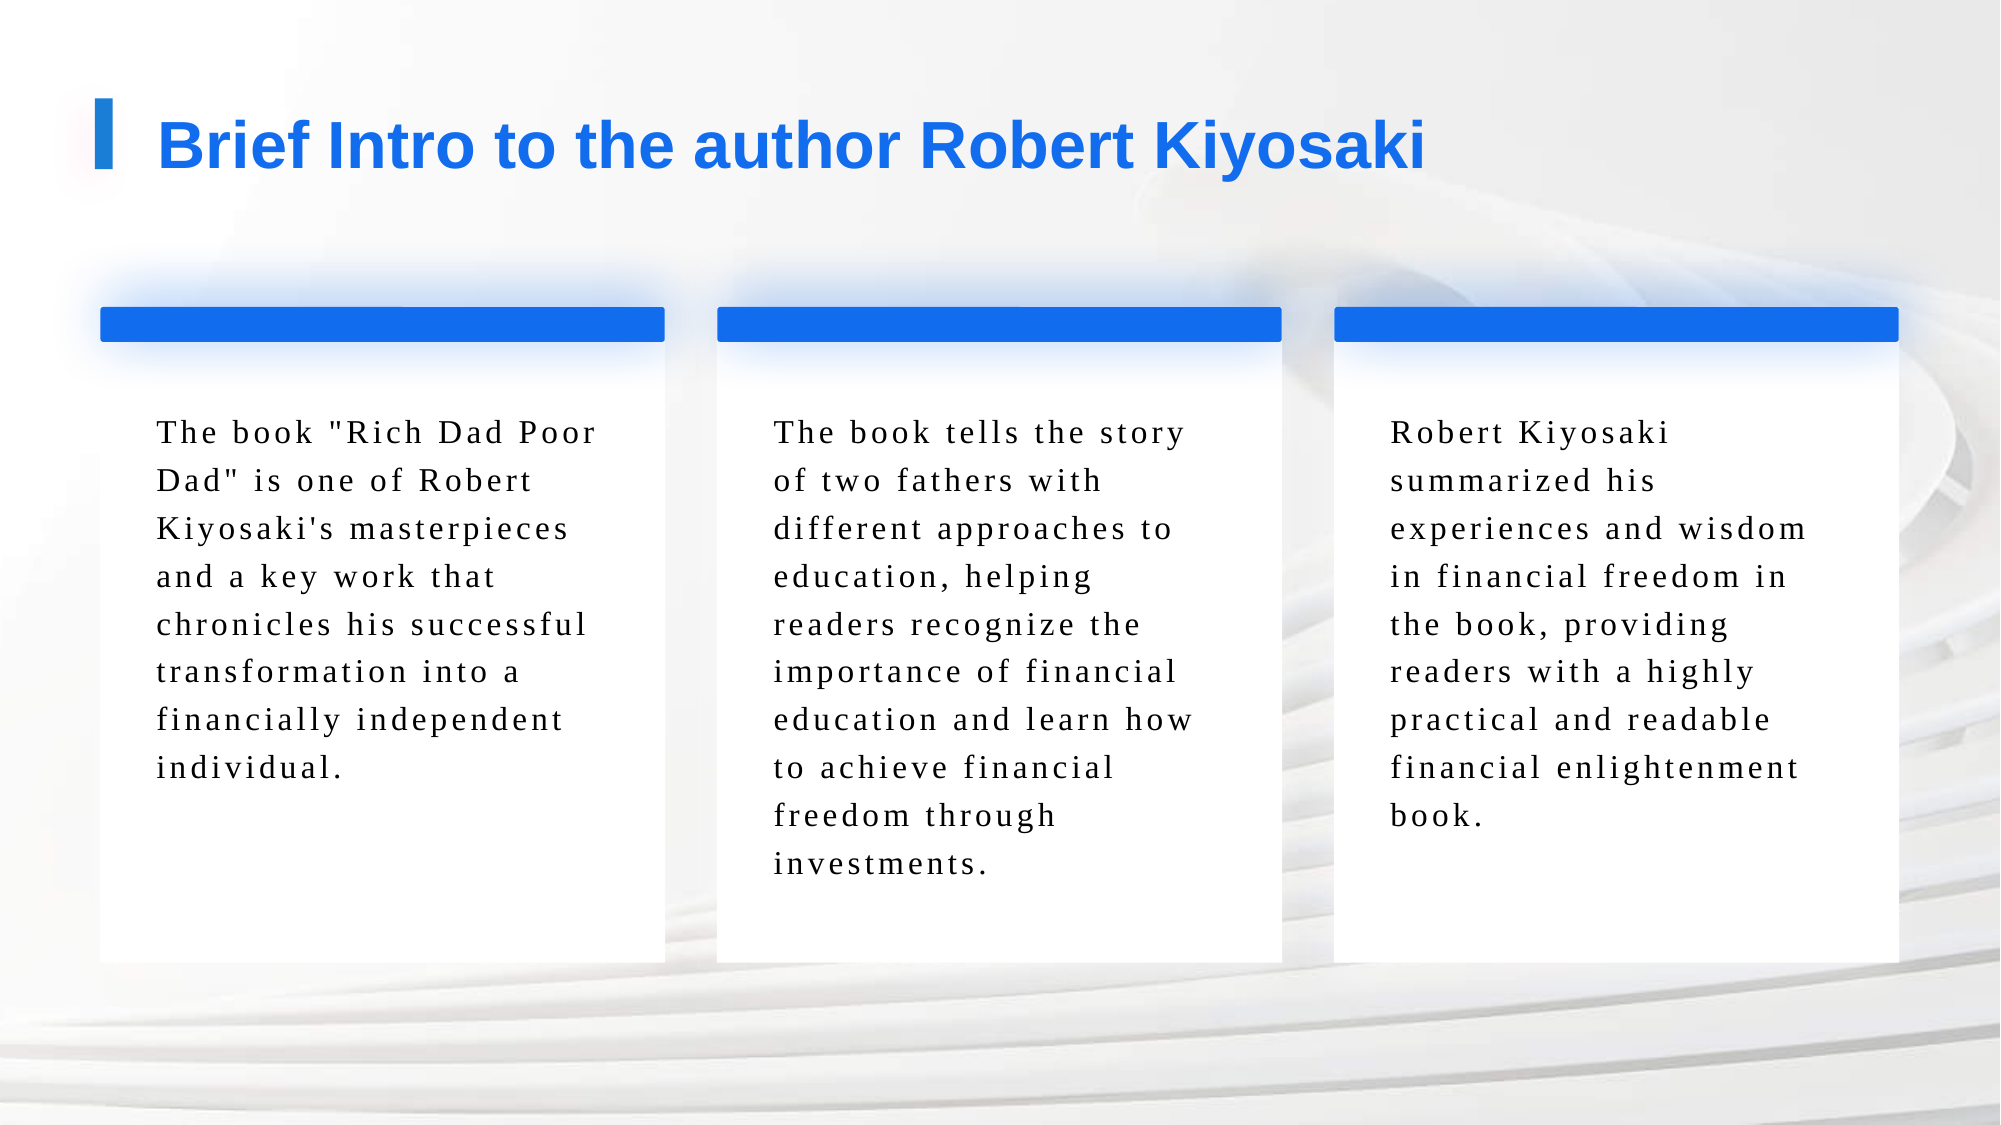

Brief Intro to the author Robert Kiyosaki

The book "Rich Dad Poor Dad" is one of Robert Kiyosaki's masterpieces and a key work that chronicles his successful transformation into a financially independent individual.
The book tells the story of two fathers with different approaches to education, helping readers recognize the importance of financial education and learn how to achieve financial freedom through investments.
Robert Kiyosaki summarized his experiences and wisdom in financial freedom in the book, providing readers with a highly practical and readable financial enlightenment book.